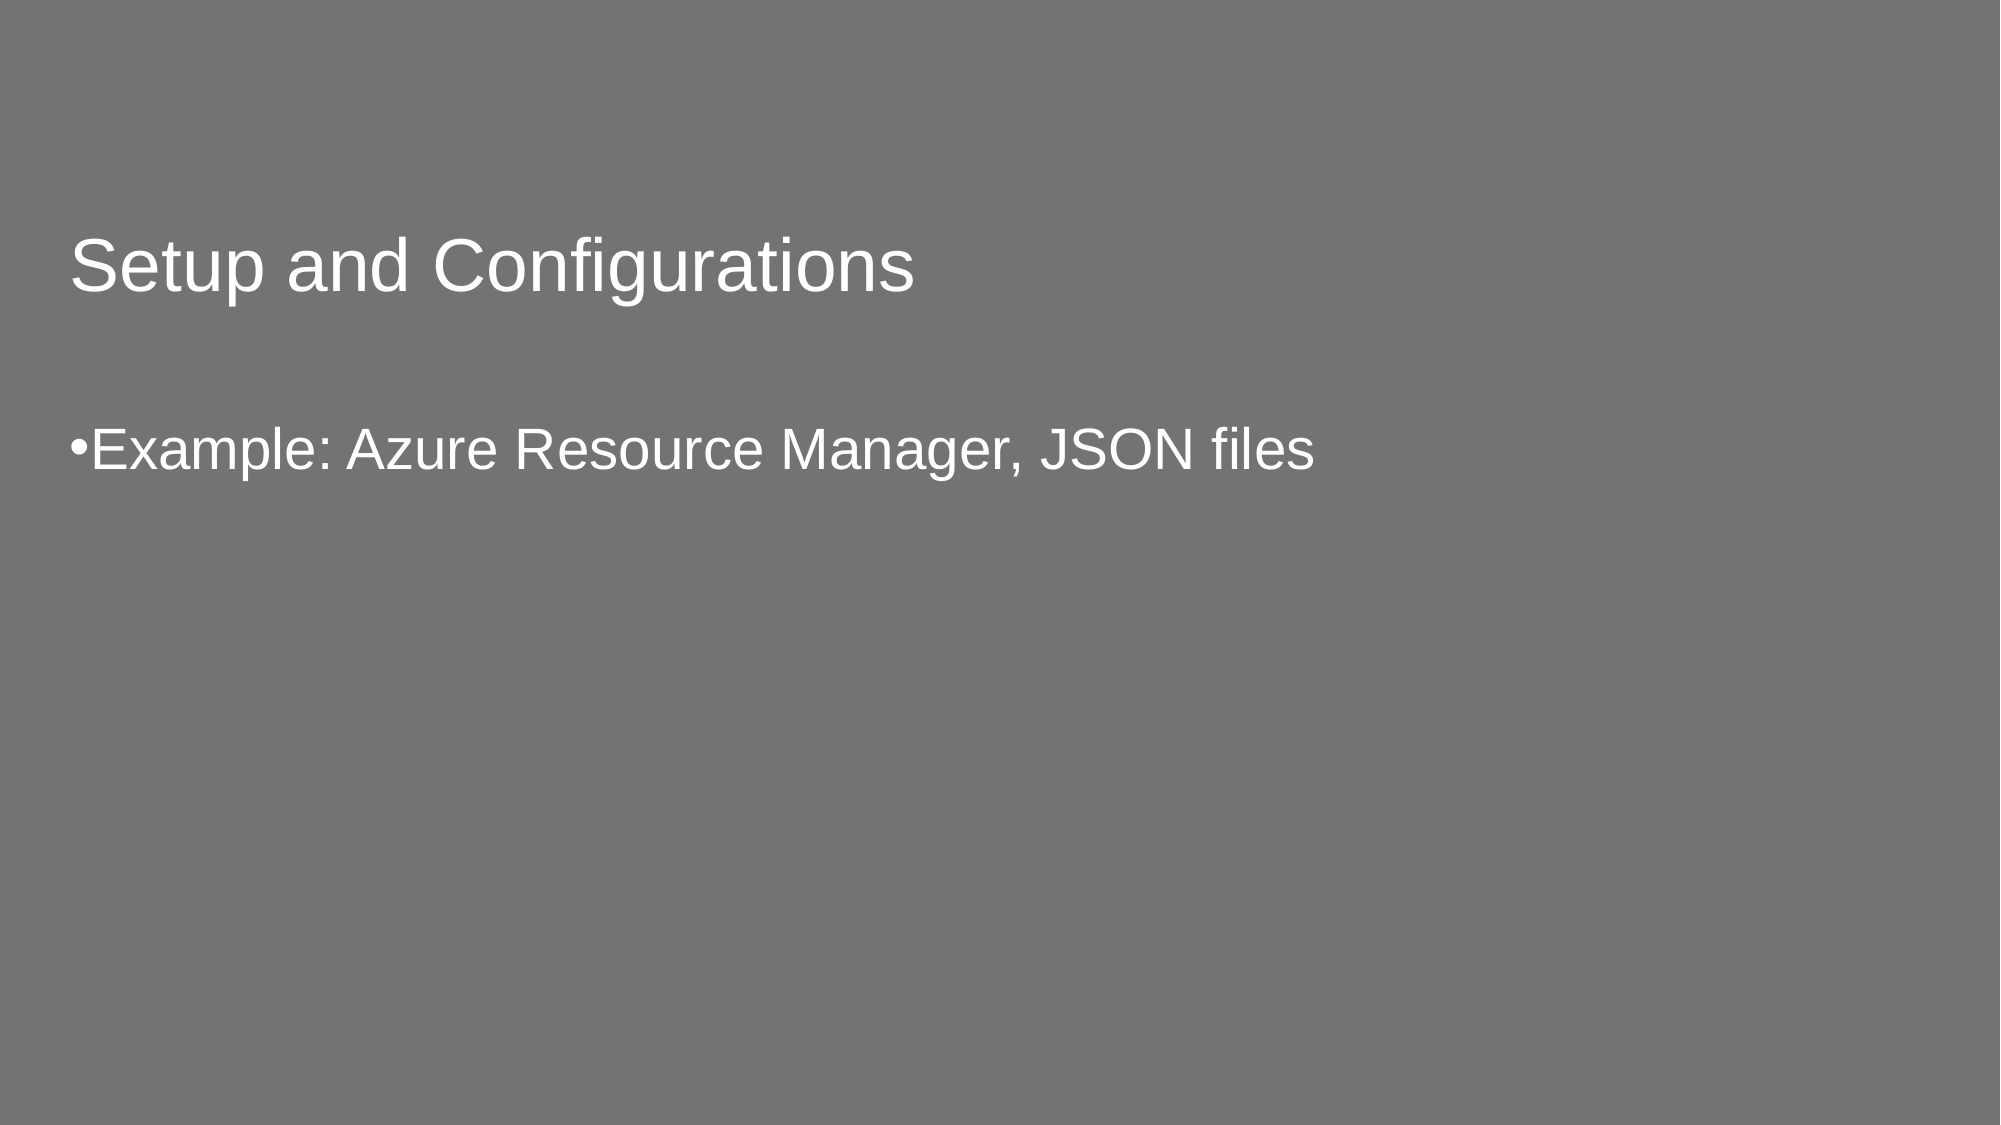

# Setup and Configurations
Example: Azure Resource Manager, JSON files